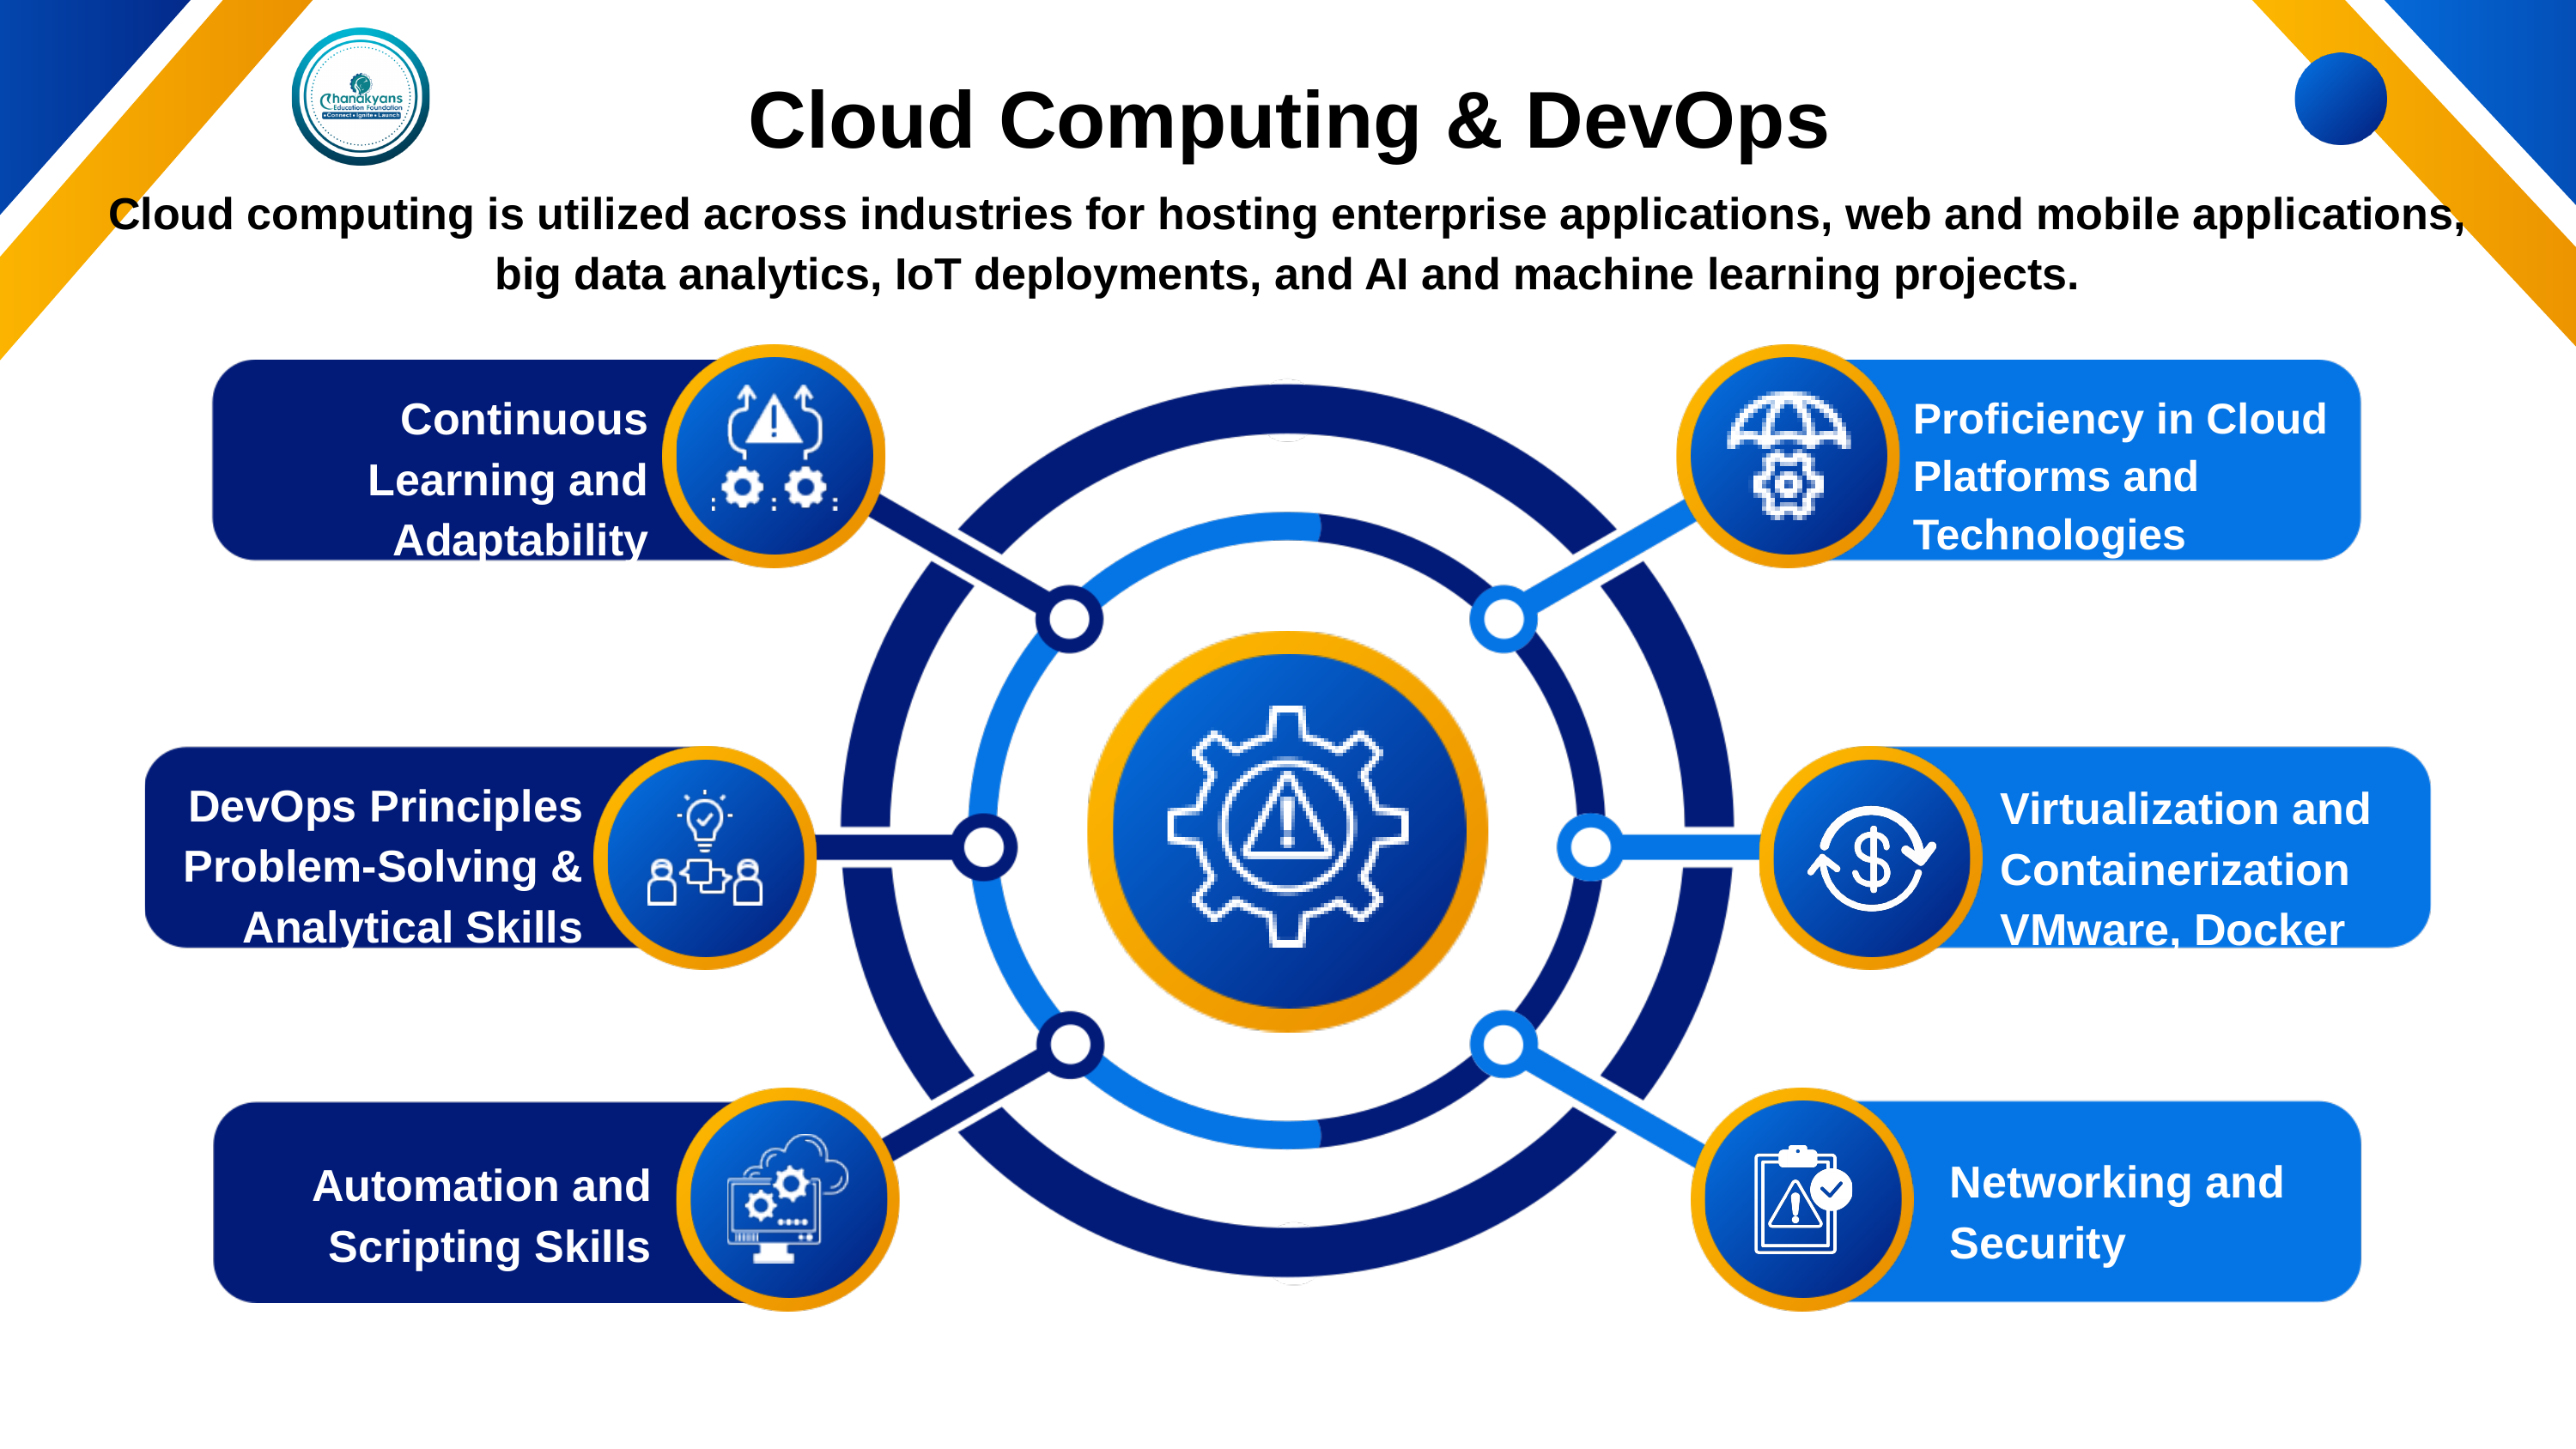

Cloud Computing & DevOps

Cloud computing is utilized across industries for hosting enterprise applications, web and mobile applications, big data analytics, IoT deployments, and AI and machine learning projects.

Continuous Learning and Adaptability
Proficiency in Cloud Platforms and Technologies

DevOps Principles
Problem-Solving & Analytical Skills
Virtualization and Containerization
VMware, Docker

Networking and Security
Automation and Scripting Skills